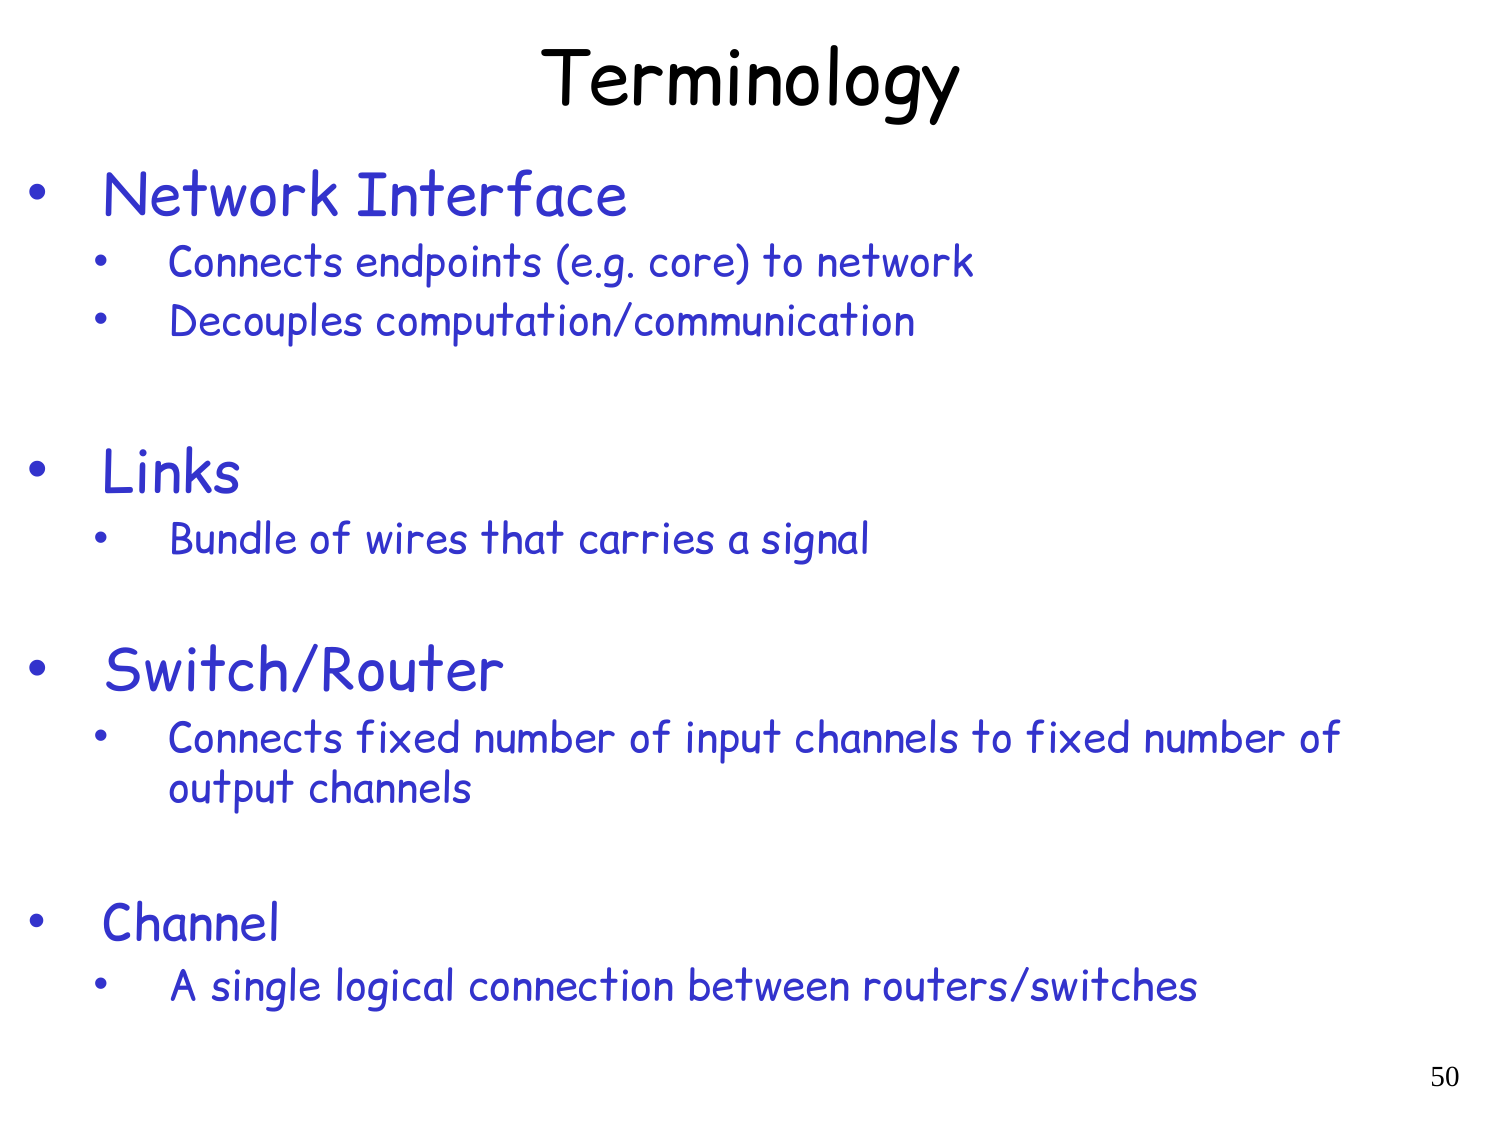

# Terminology

Network Interface
Connects endpoints (e.g. core) to network
Decouples computation/communication

Links
Bundle of wires that carries a signal

Switch/Router
Connects fixed number of input channels to fixed number of output channels

Channel
A single logical connection between routers/switches

50